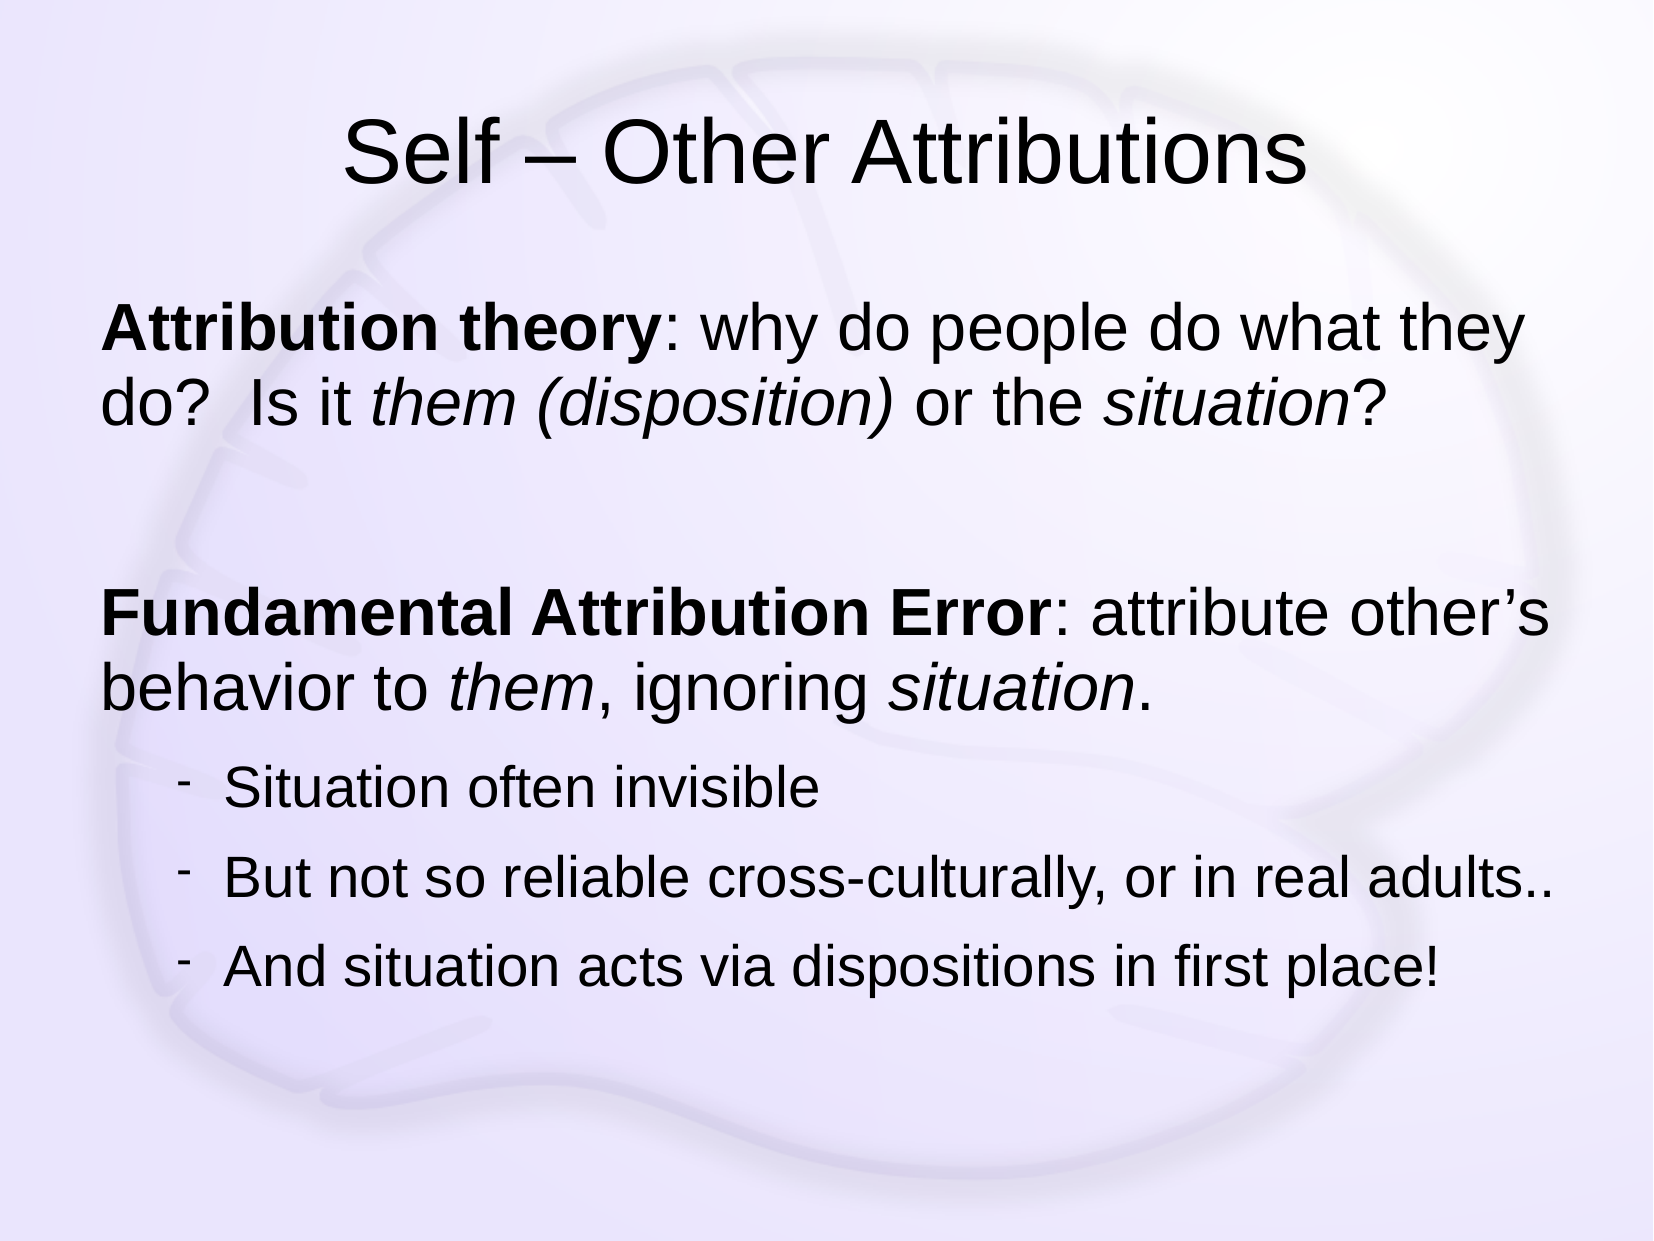

# Self – Other Attributions
Attribution theory: why do people do what they do?  Is it them (disposition) or the situation?

Fundamental Attribution Error: attribute other’s behavior to them, ignoring situation.
Situation often invisible
But not so reliable cross-culturally, or in real adults..
And situation acts via dispositions in first place!